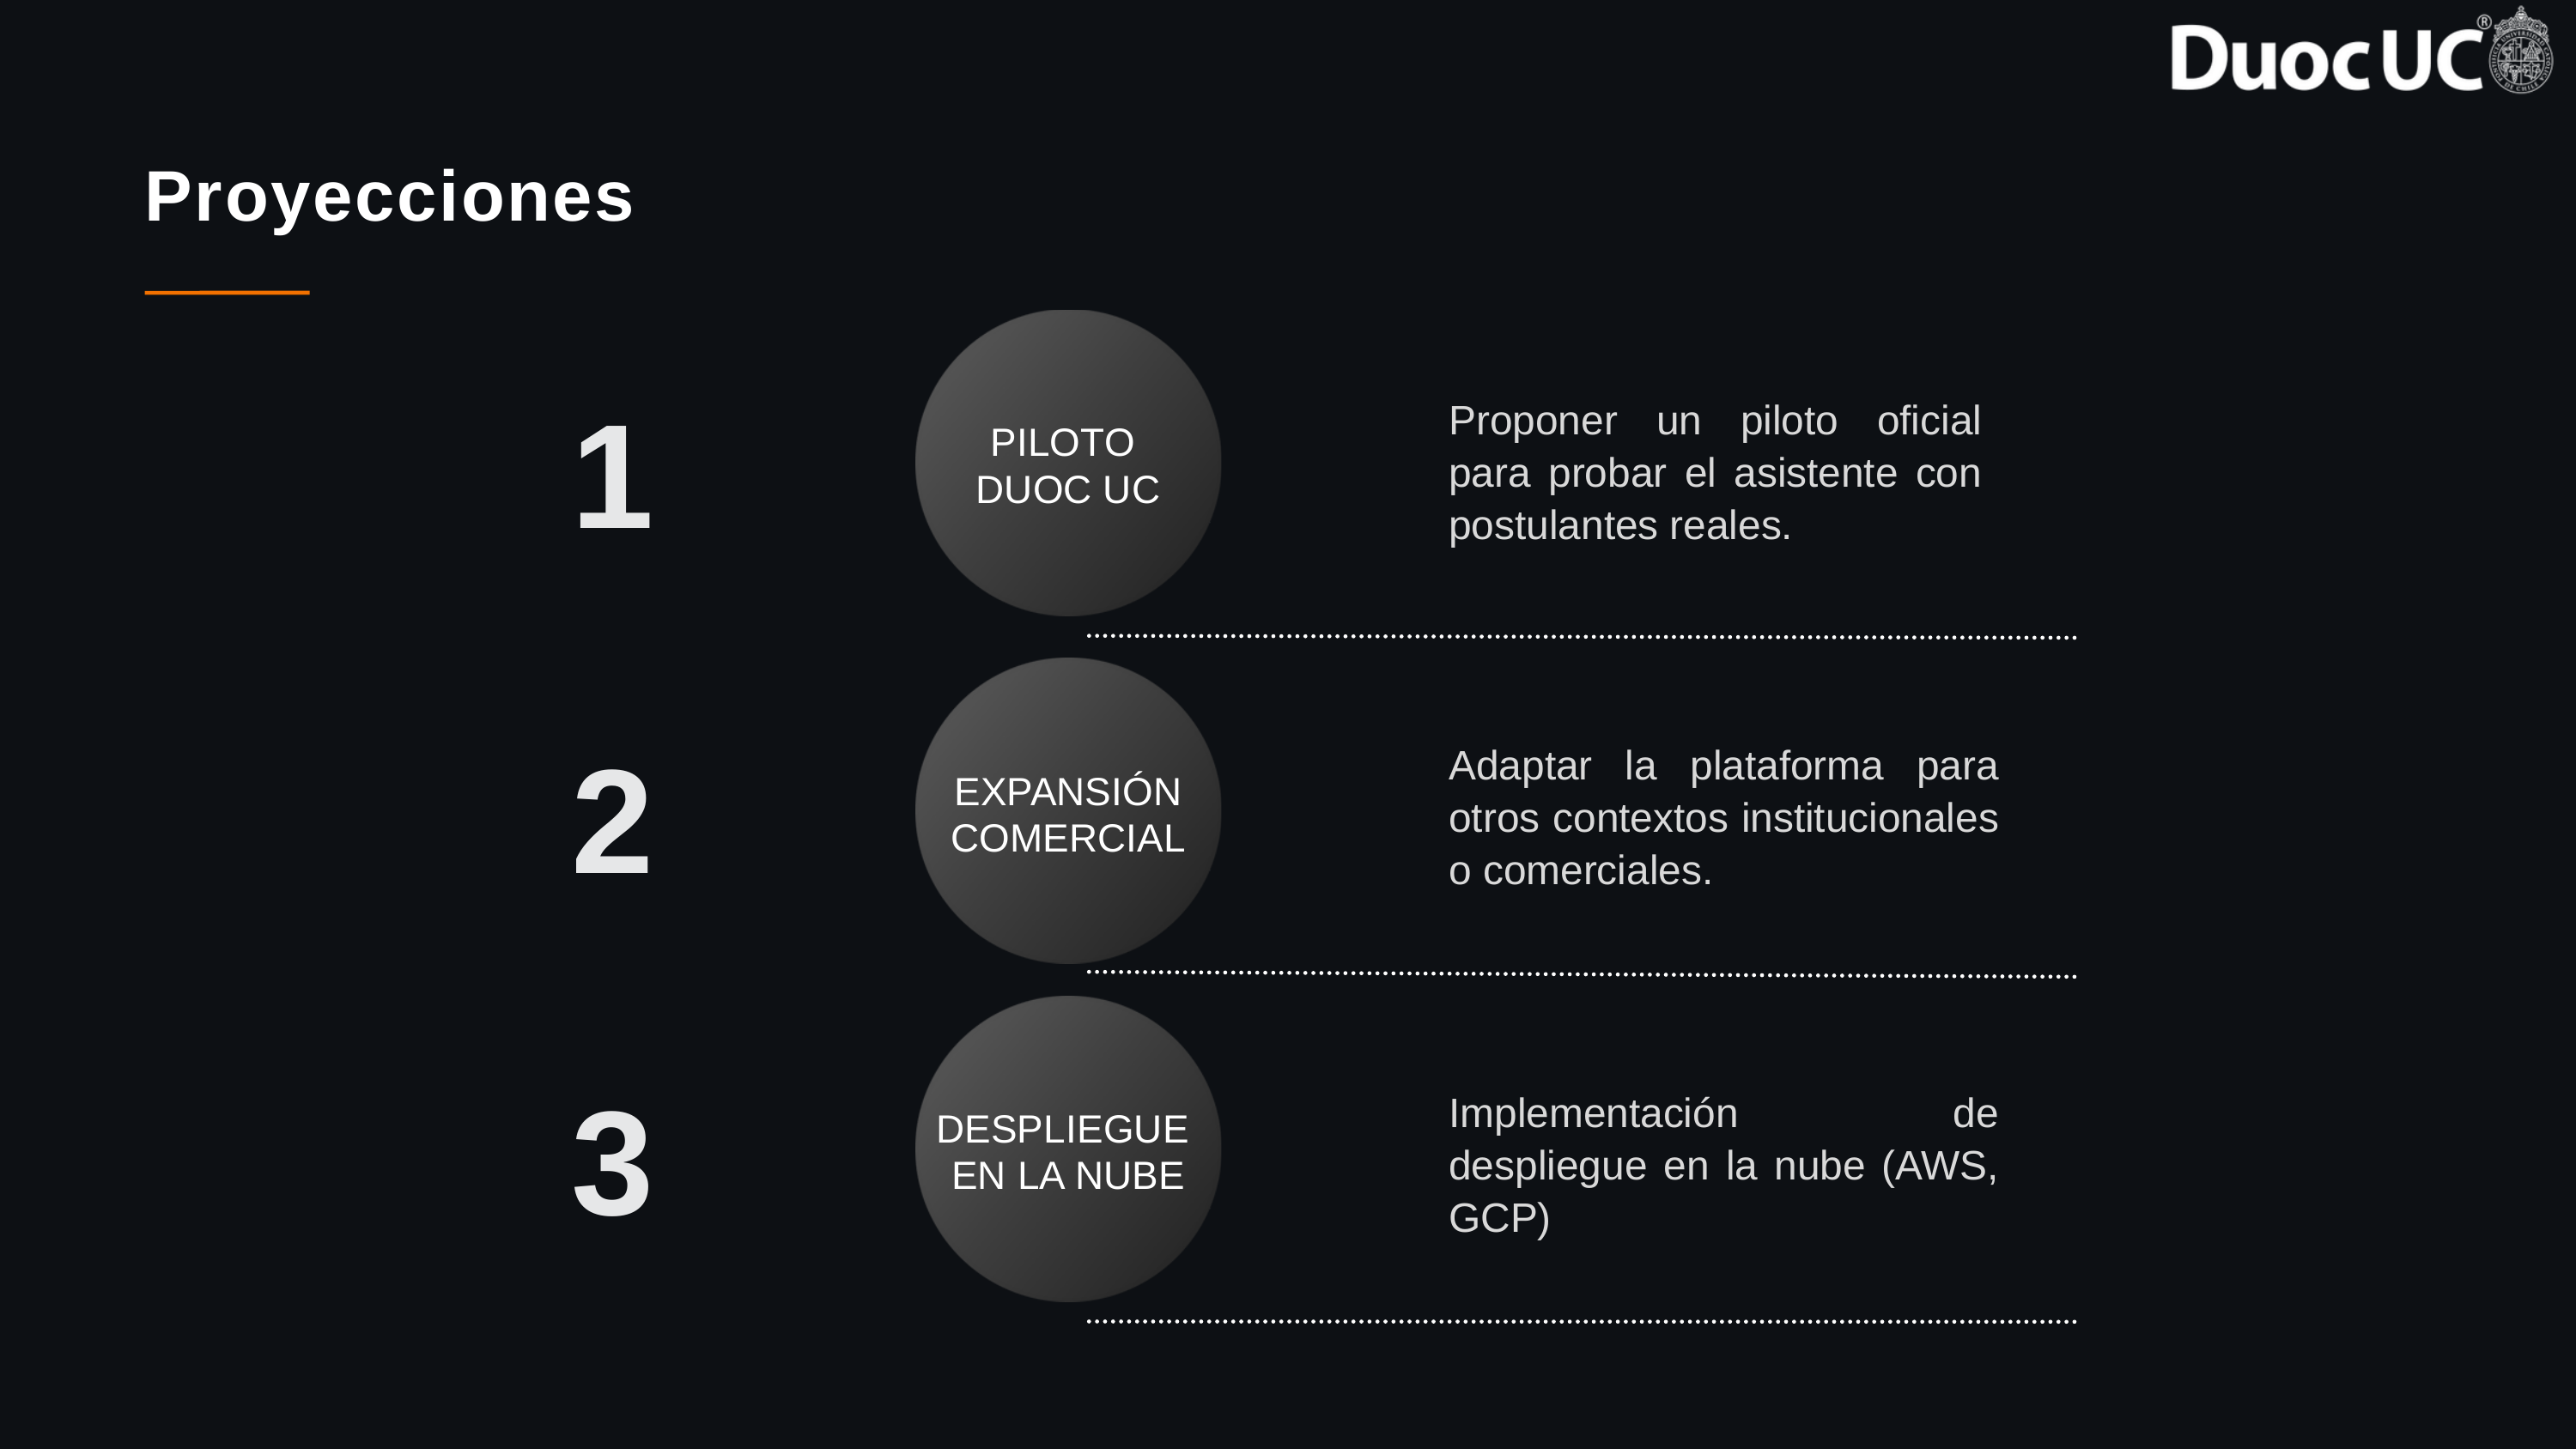

Proyecciones

1
Proponer un piloto oficial para probar el asistente con postulantes reales.
PILOTO
DUOC UC

2
Adaptar la plataforma para otros contextos institucionales o comerciales.
EXPANSIÓN COMERCIAL

3
Implementación de despliegue en la nube (AWS, GCP)
DESPLIEGUE
EN LA NUBE